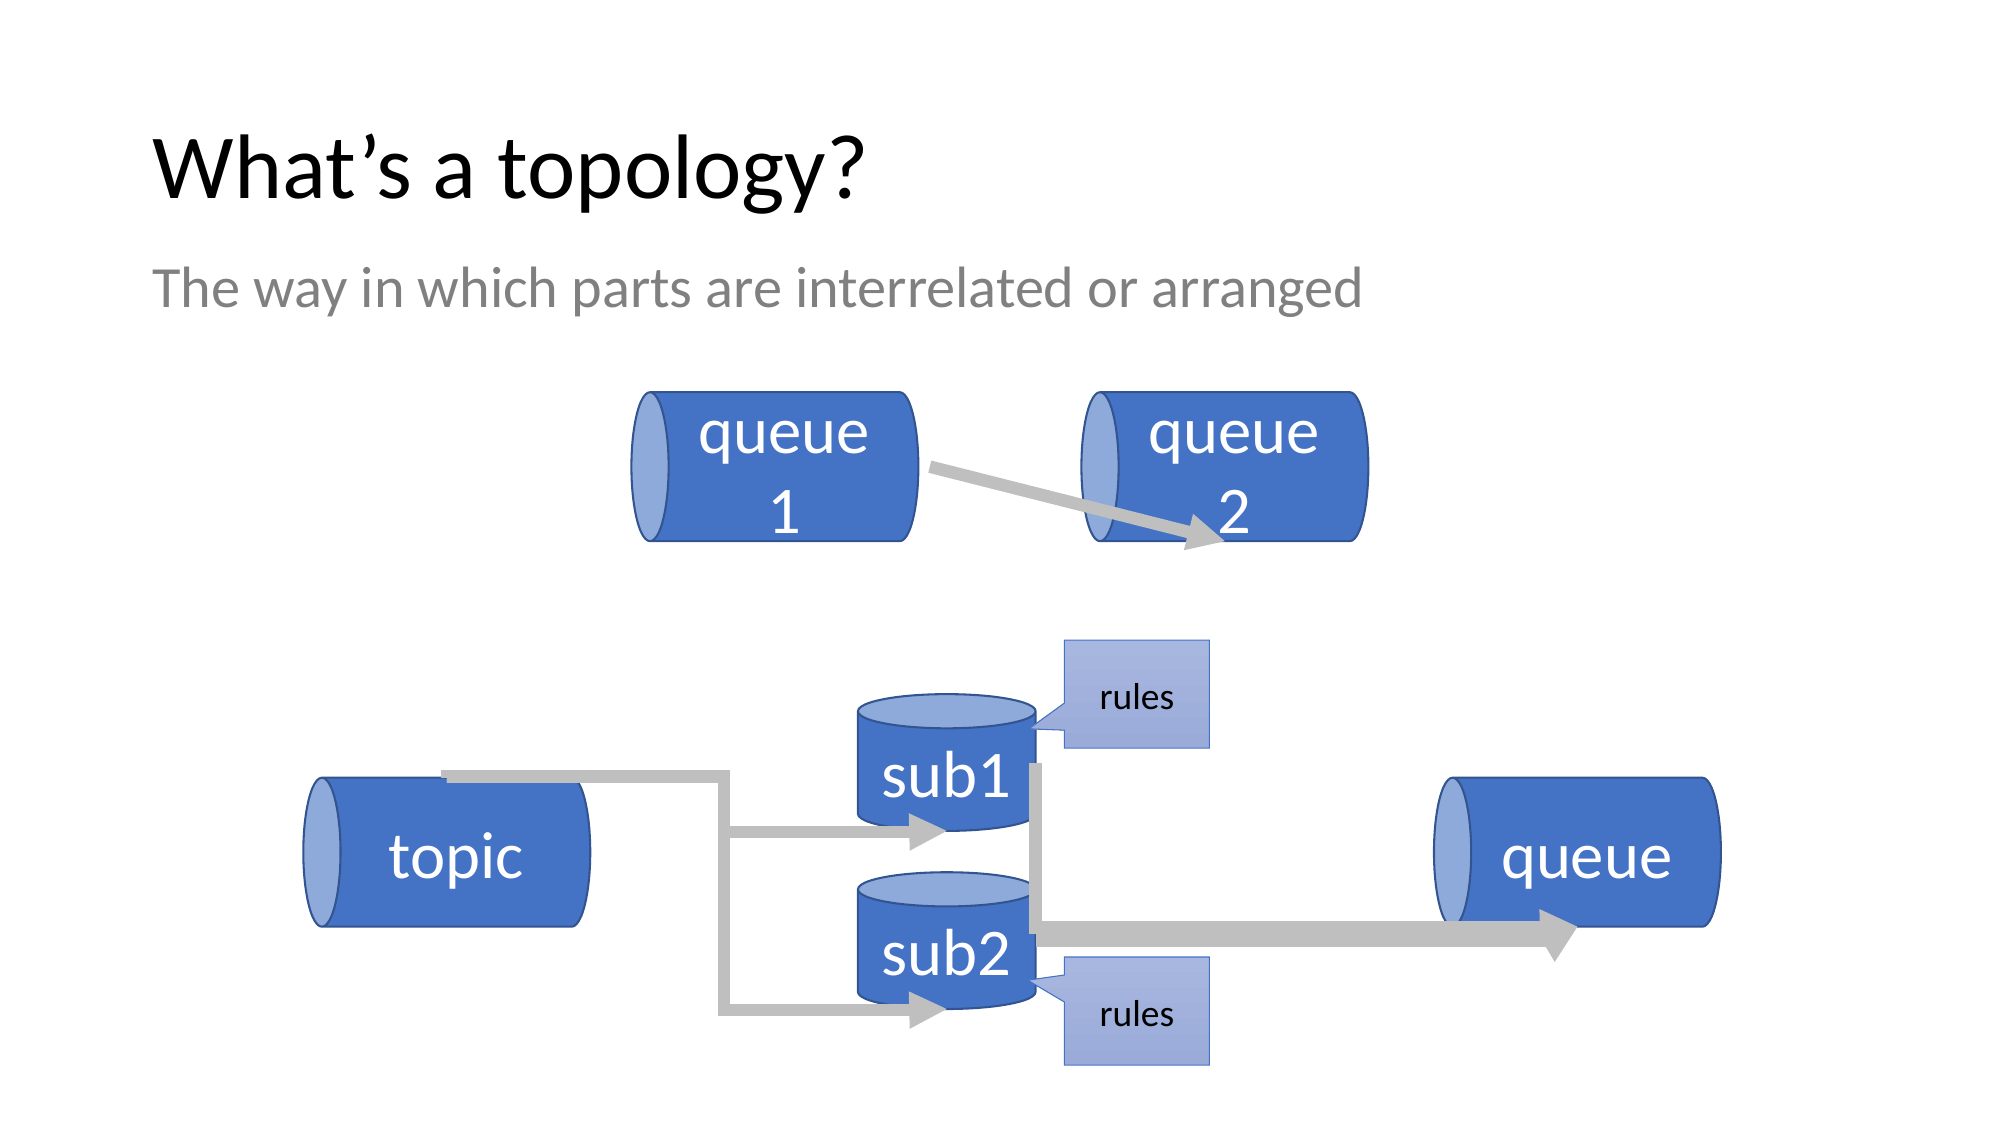

# What’s a topology?
The way in which parts are interrelated or arranged
queue1
queue2
rules
sub1
topic
queue
sub2
rules